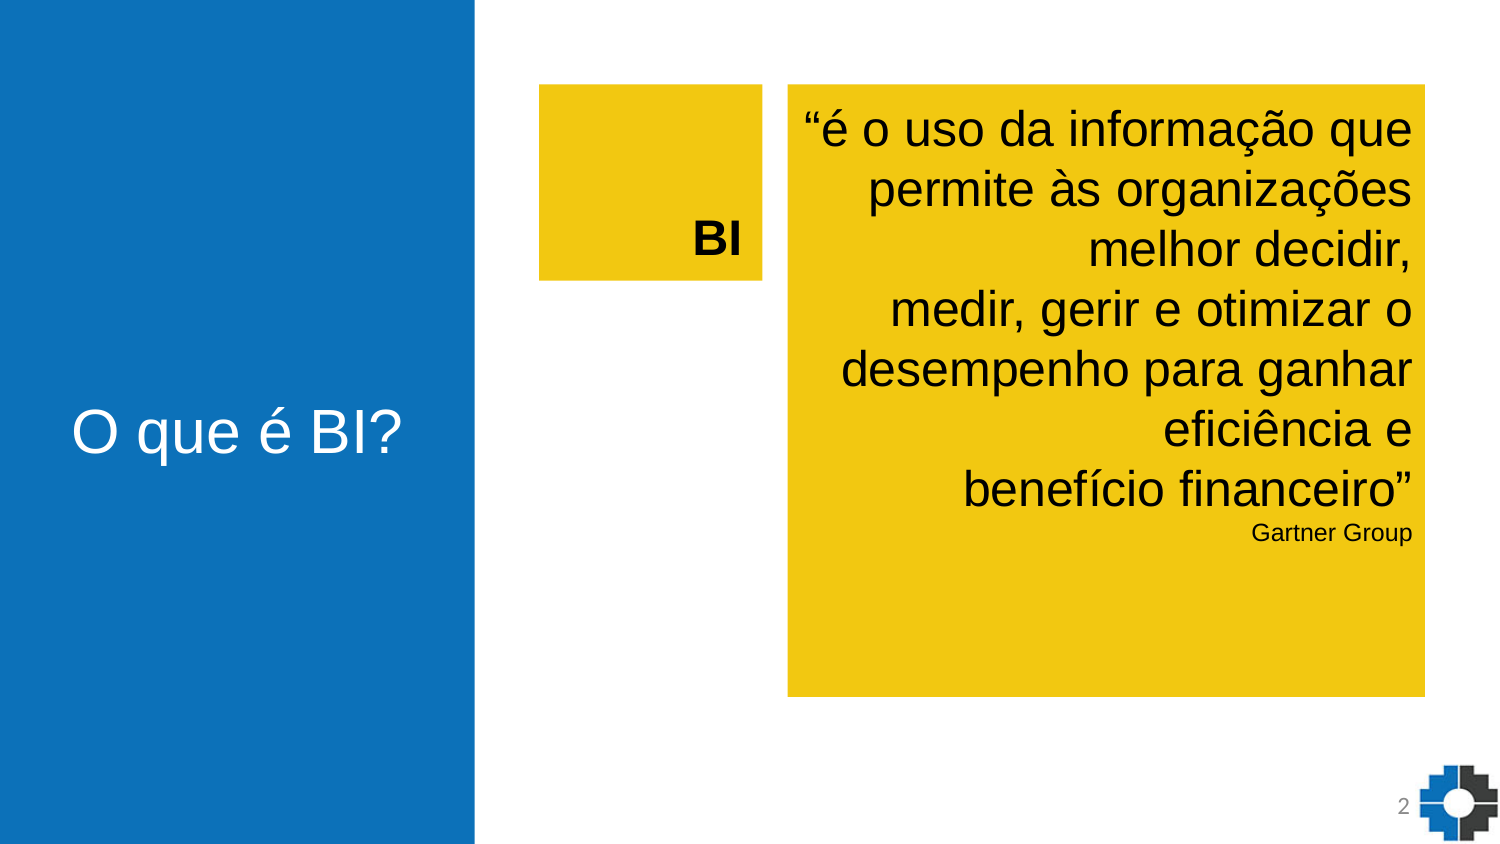

# O que é BI?

BI
“é o uso da informação que permite às organizações melhor decidir,
medir, gerir e otimizar o
desempenho para ganhar eficiência e
benefício financeiro”
Gartner Group
2